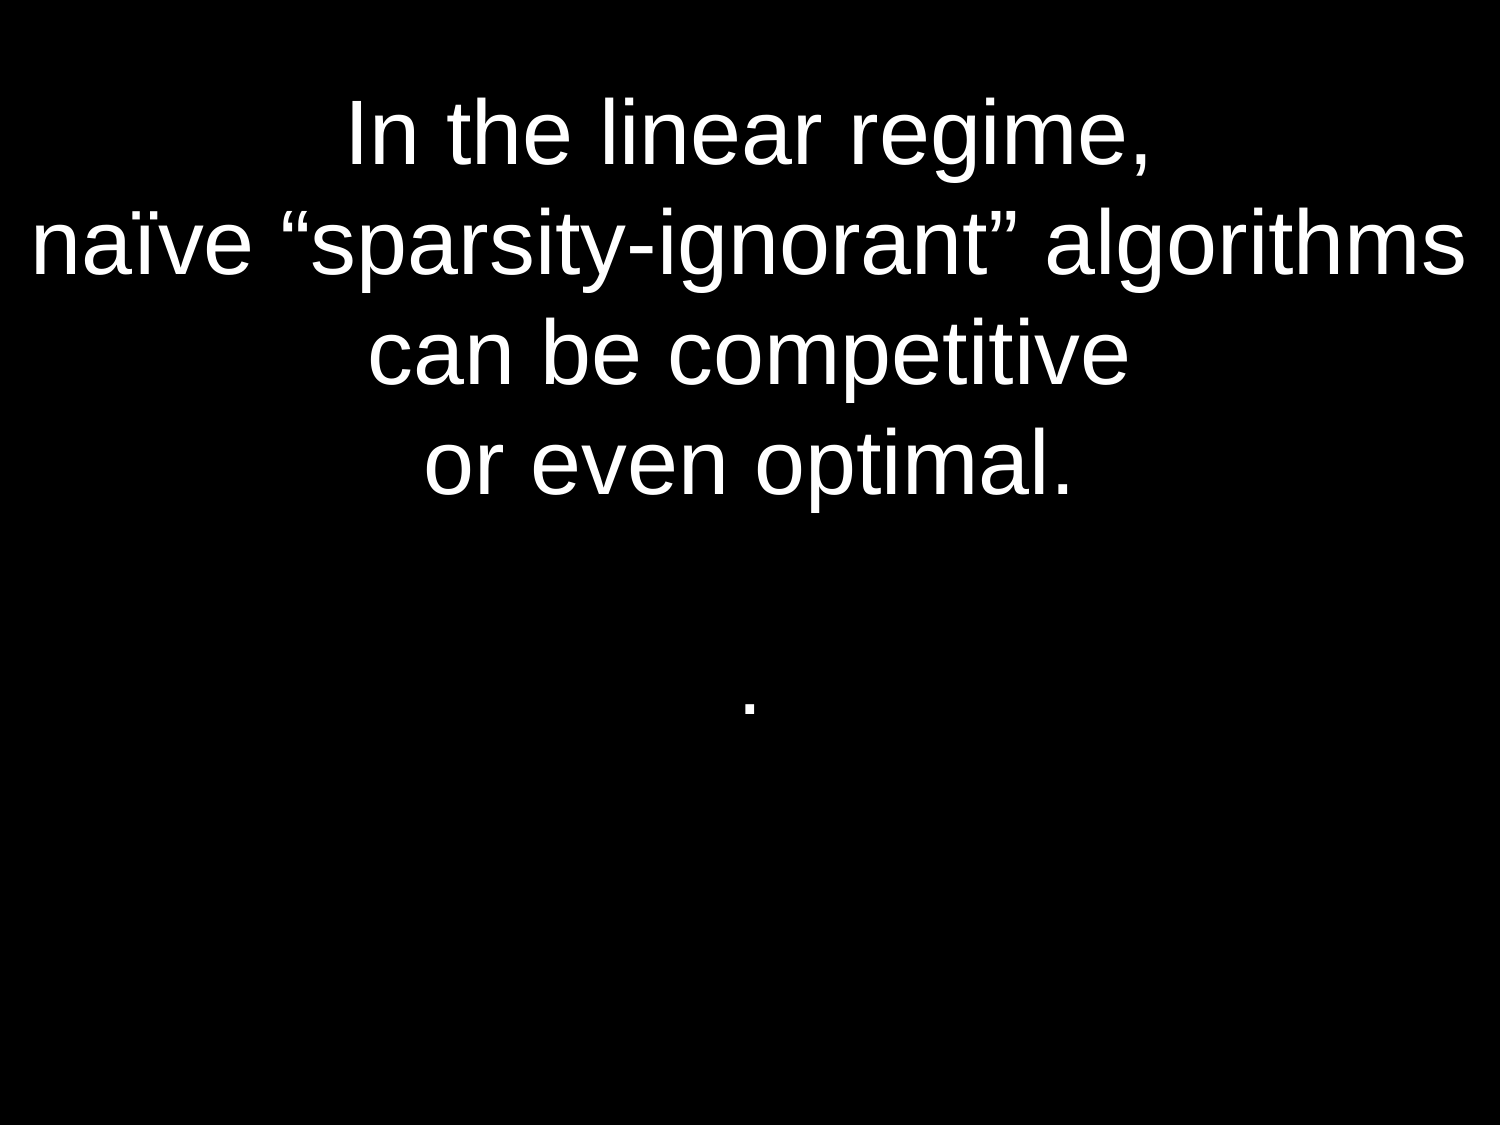

In the linear regime,
naïve “sparsity-ignorant” algorithms
can be competitive
or even optimal.
.